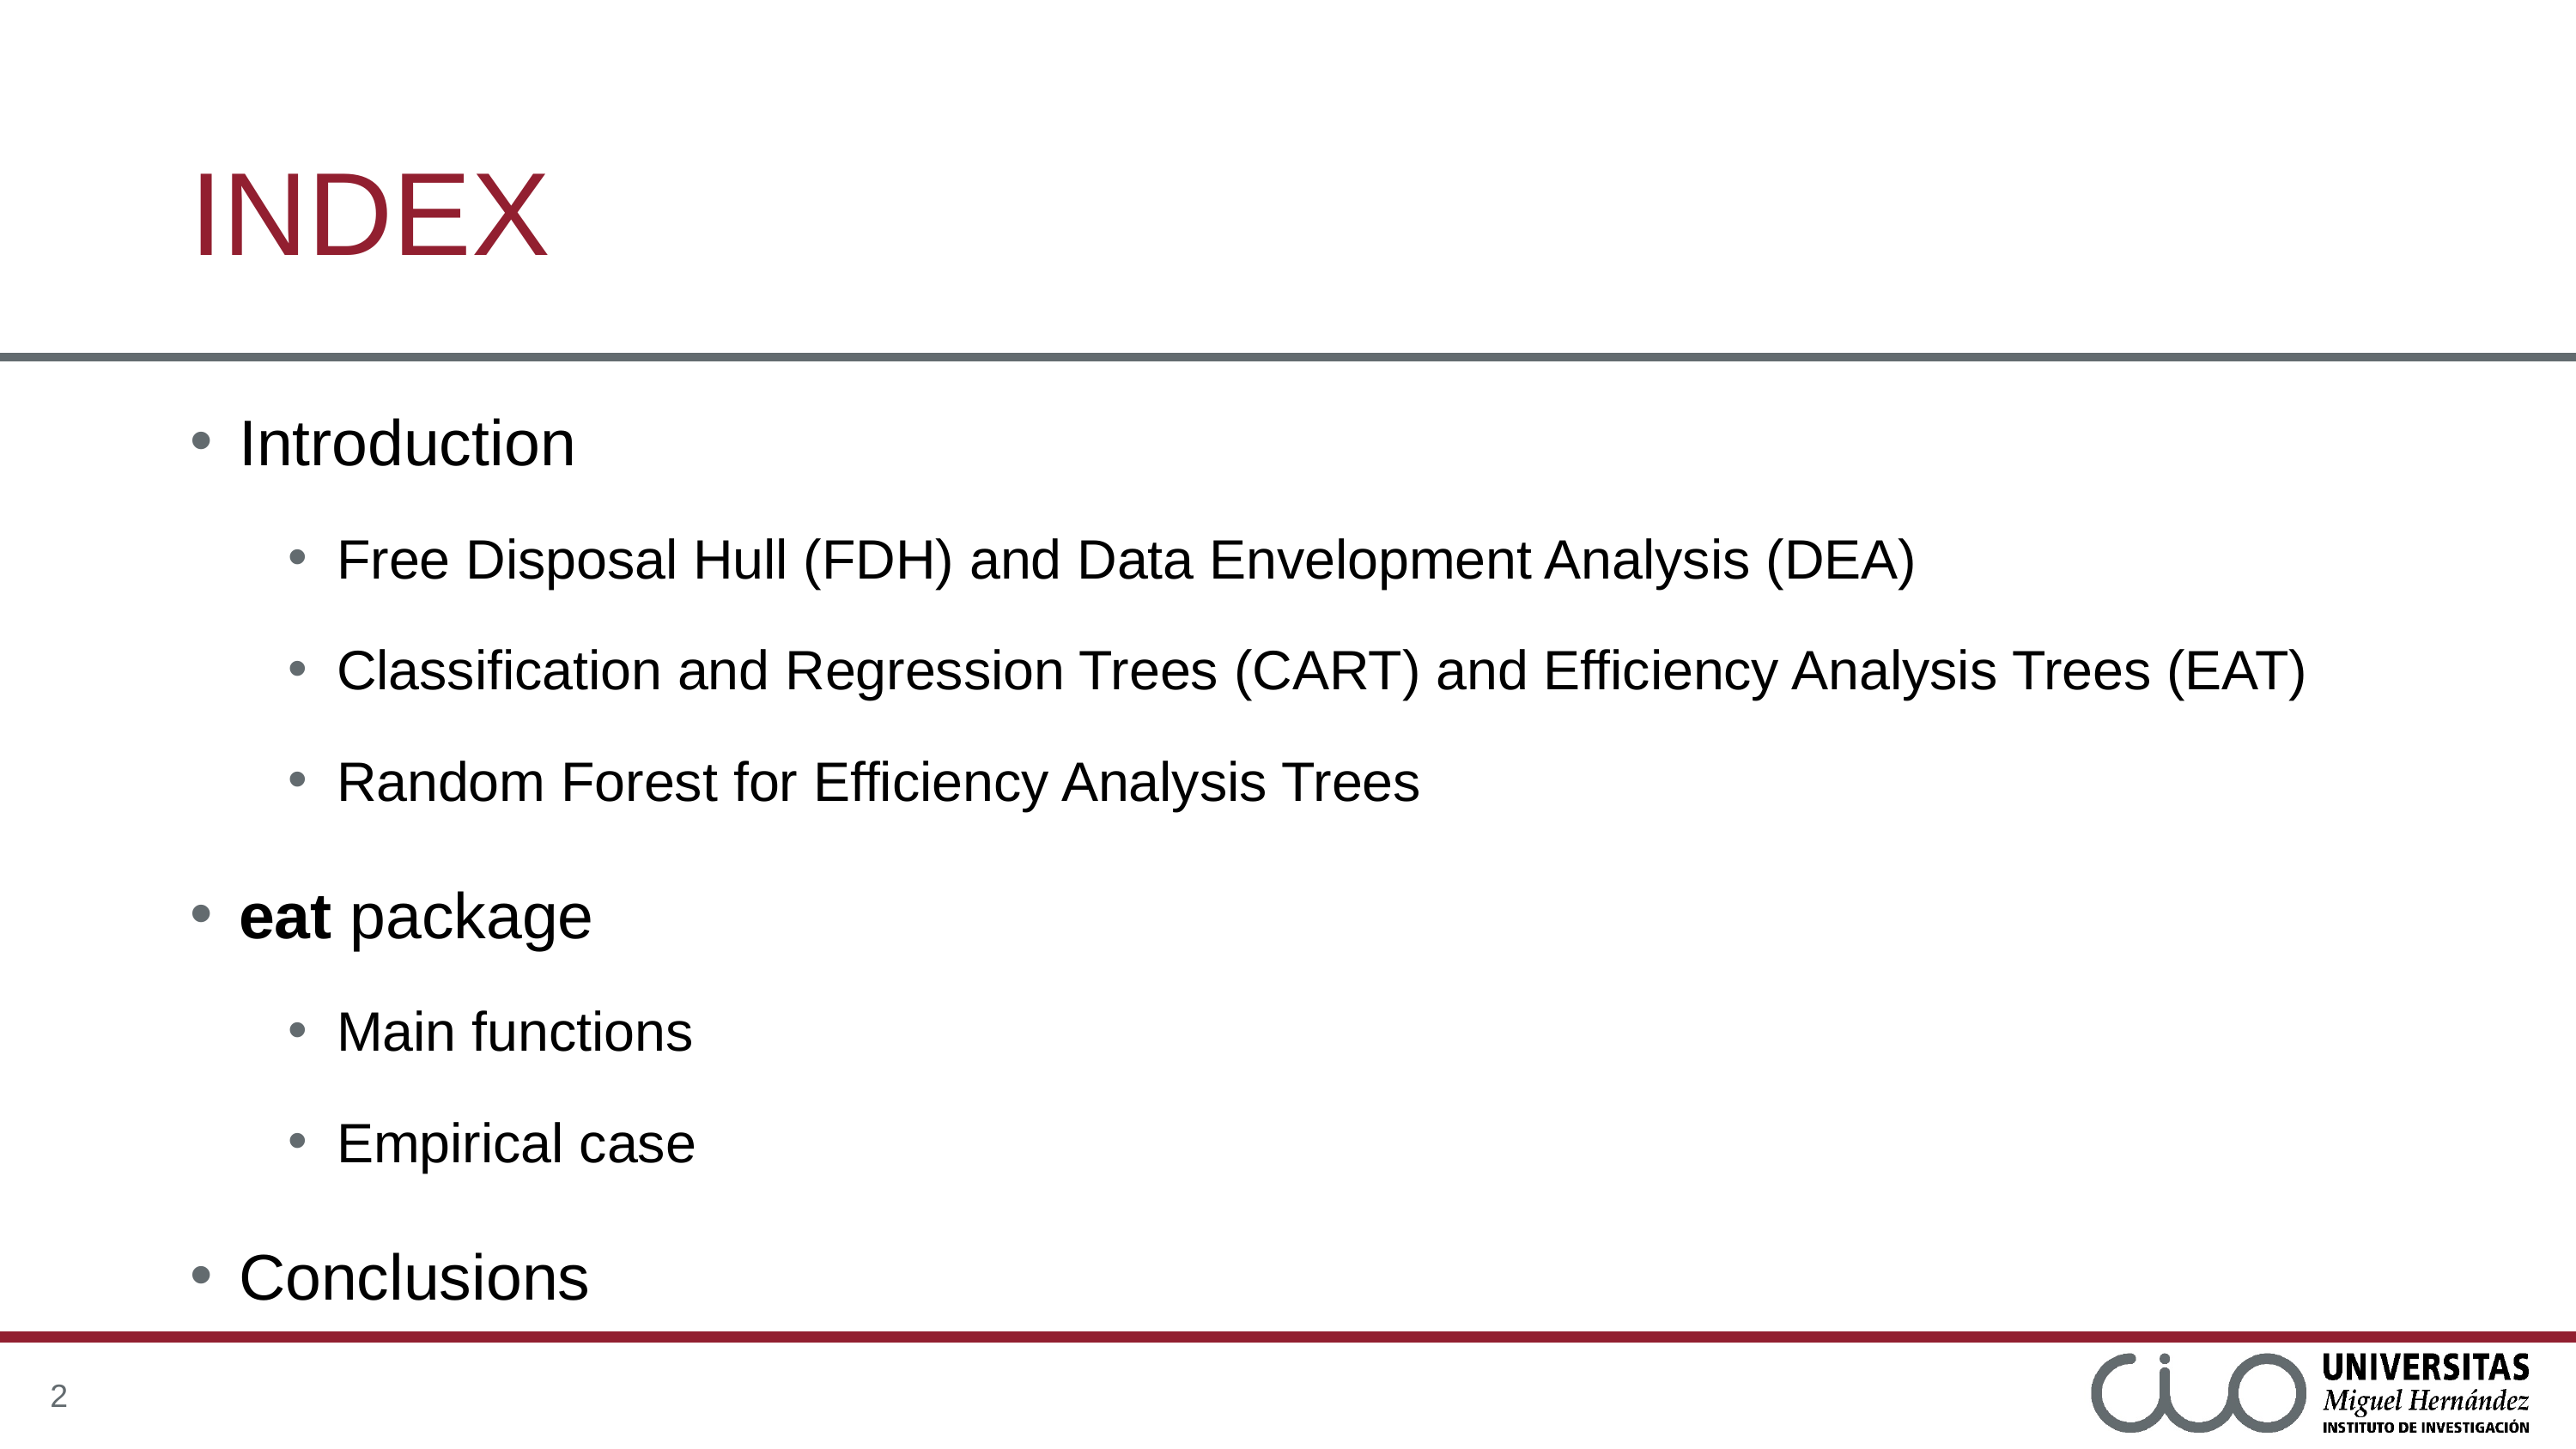

# INDEX
Introduction
Free Disposal Hull (FDH) and Data Envelopment Analysis (DEA)
Classification and Regression Trees (CART) and Efficiency Analysis Trees (EAT)
Random Forest for Efficiency Analysis Trees
eat package
Main functions
Empirical case
Conclusions

2